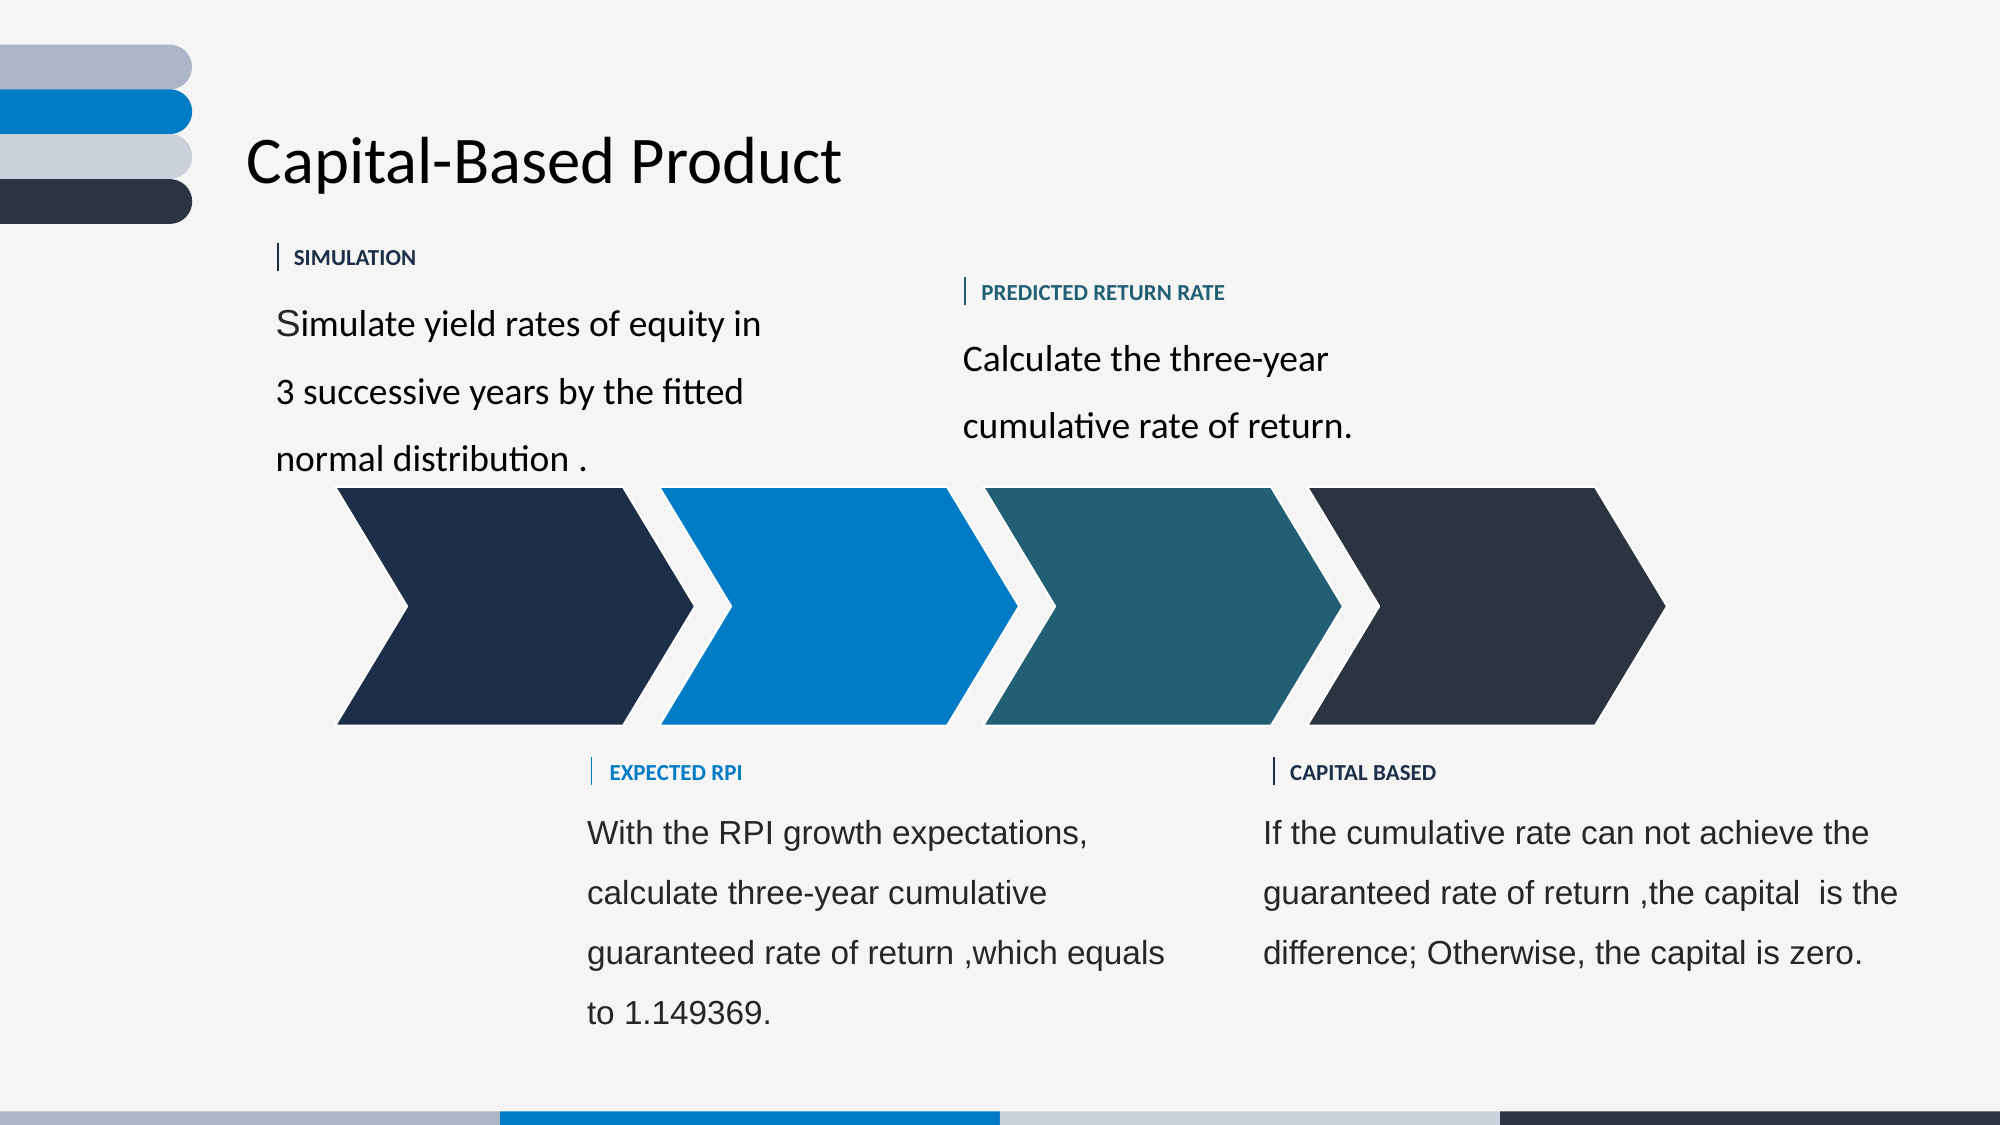

Capital-Based Product
SIMULATION
Simulate yield rates of equity in 3 successive years by the fitted normal distribution .
PREDICTED RETURN RATE
Calculate the three-year cumulative rate of return.

EXPECTED RPI
With the RPI growth expectations, calculate three-year cumulative guaranteed rate of return ,which equals to 1.149369.

CAPITAL BASED
If the cumulative rate can not achieve the guaranteed rate of return ,the capital  is the difference; Otherwise, the capital is zero.